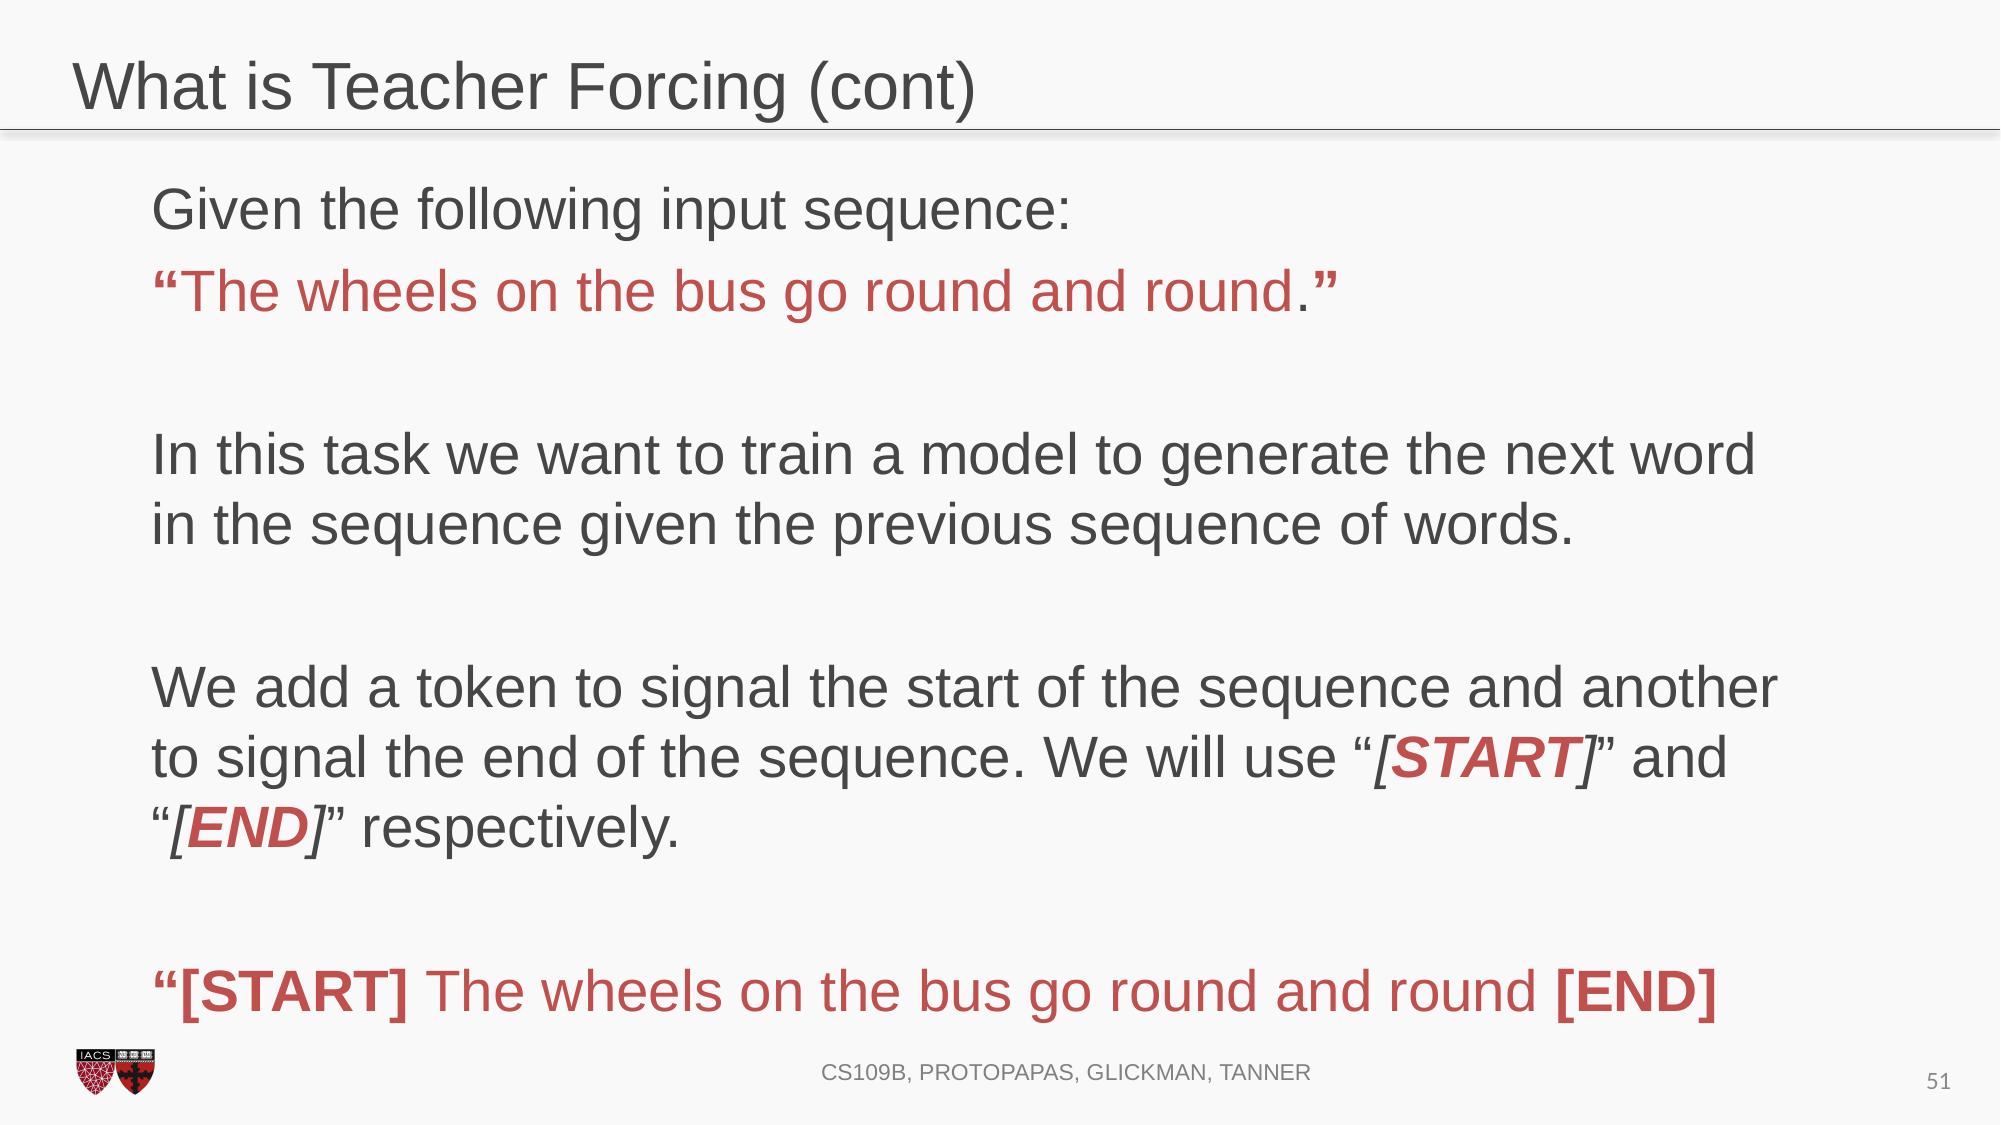

# What is Teacher Forcing (cont)
Given the following input sequence:
“The wheels on the bus go round and round.”

In this task we want to train a model to generate the next word in the sequence given the previous sequence of words.

We add a token to signal the start of the sequence and another to signal the end of the sequence. We will use “[START]” and “[END]” respectively.

“[START] The wheels on the bus go round and round [END]

51